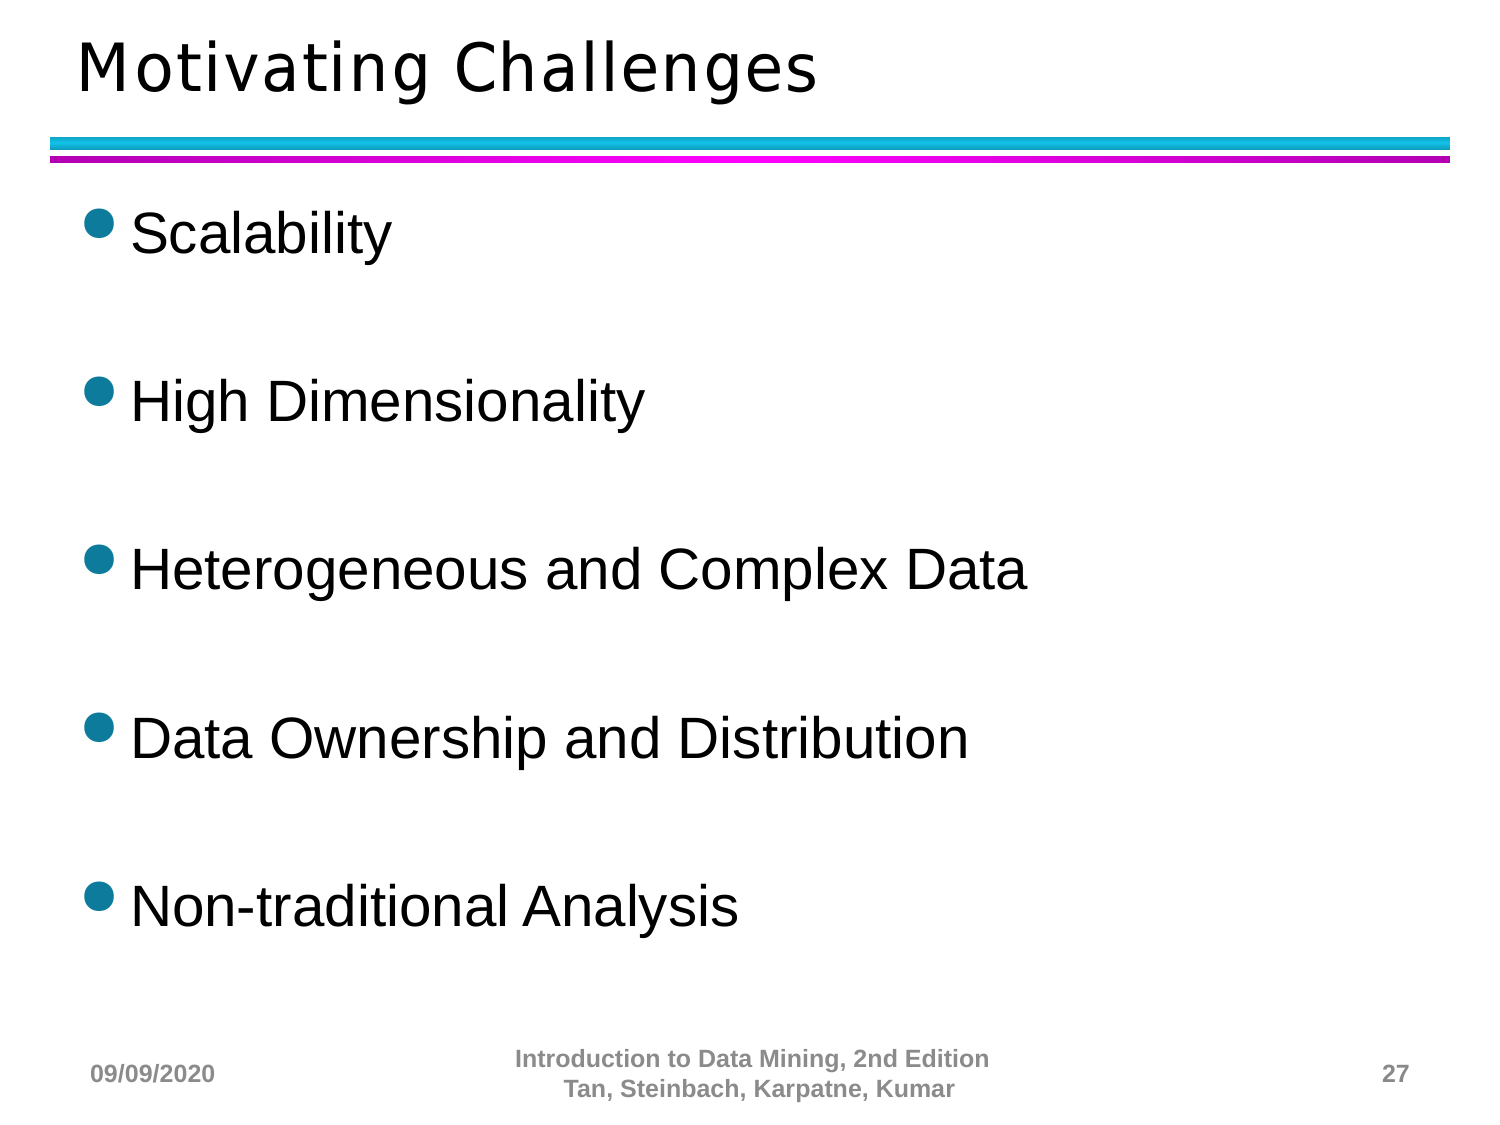

# Motivating Challenges
Scalability

High Dimensionality

Heterogeneous and Complex Data

Data Ownership and Distribution

Non-traditional Analysis

09/09/2020
Introduction to Data Mining, 2nd Edition   Tan, Steinbach, Karpatne, Kumar
27